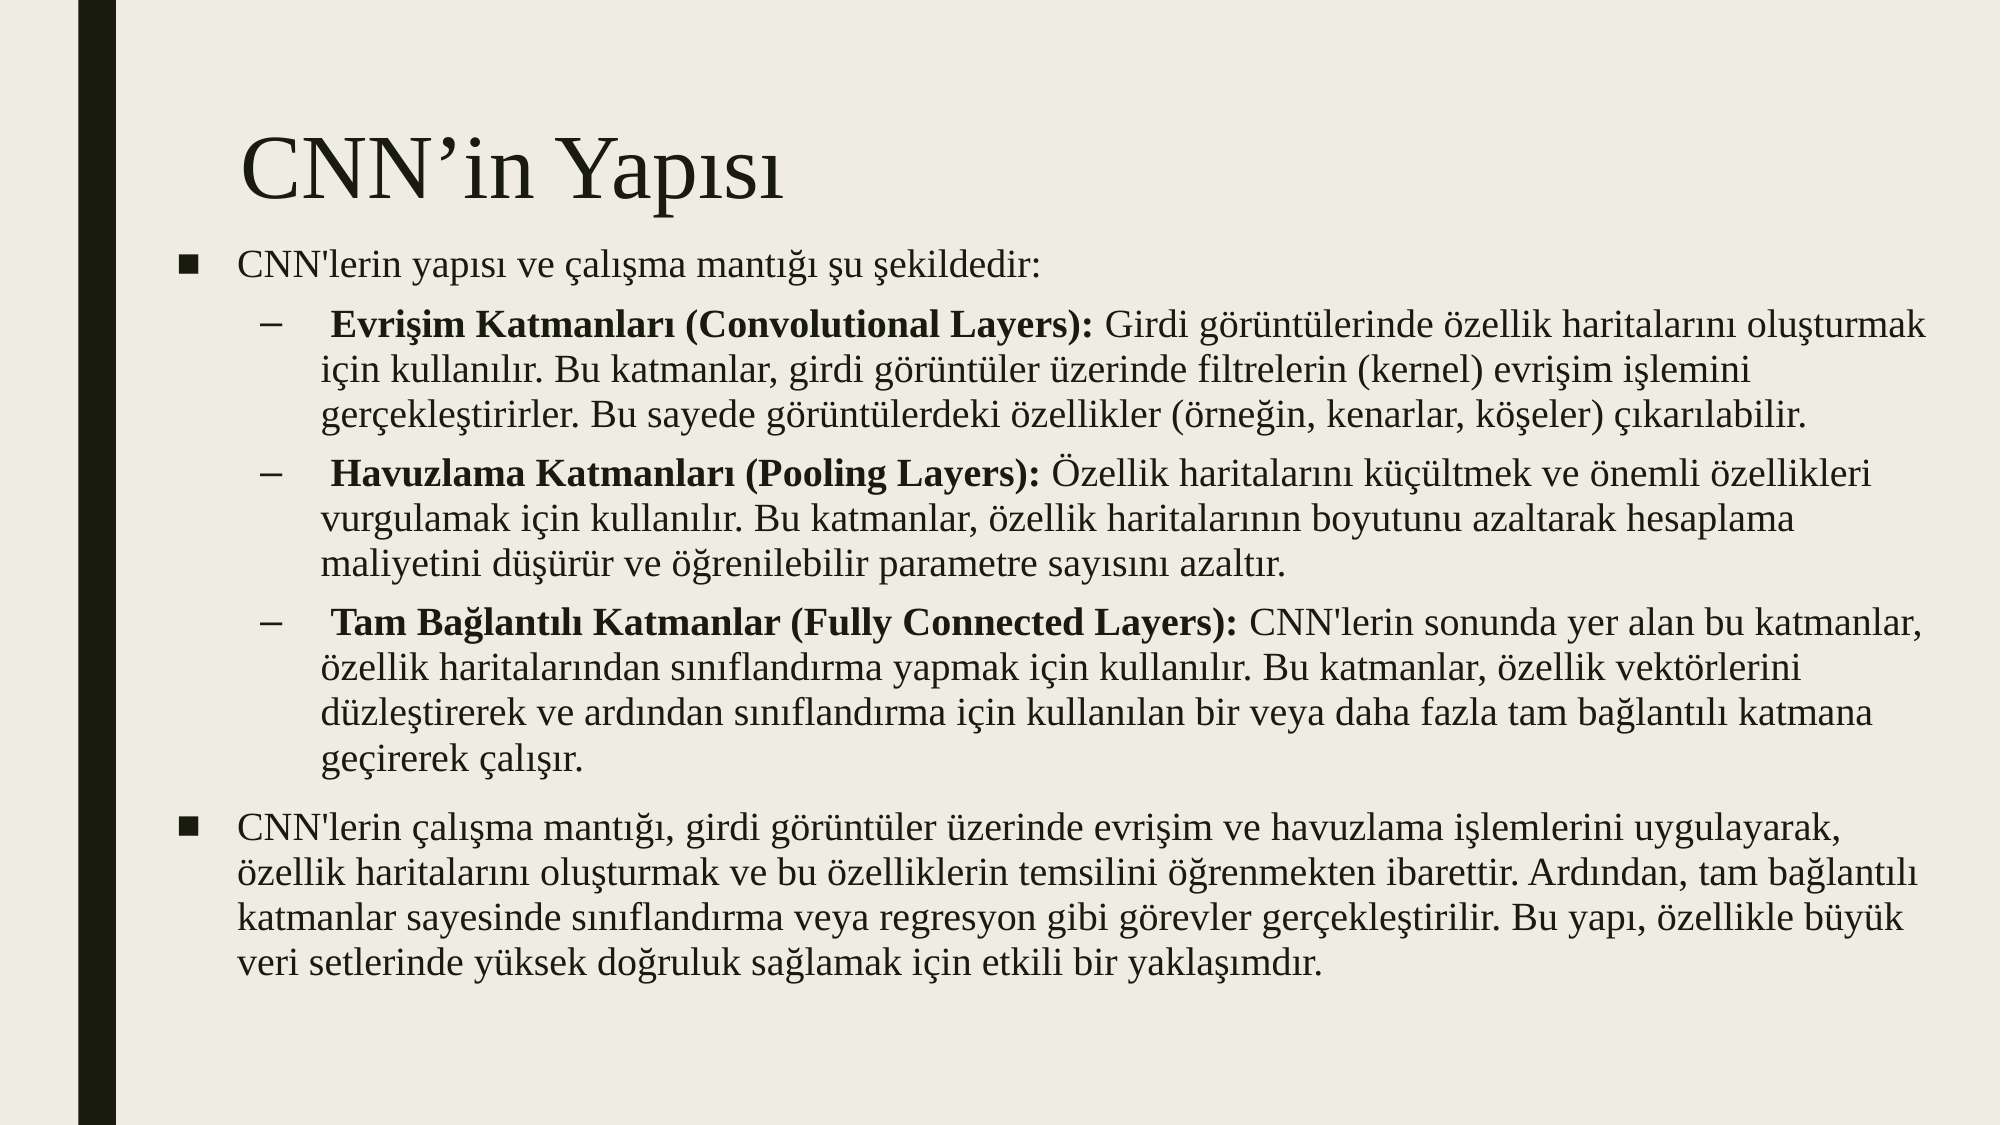

# CNN’in Yapısı
CNN'lerin yapısı ve çalışma mantığı şu şekildedir:
 Evrişim Katmanları (Convolutional Layers): Girdi görüntülerinde özellik haritalarını oluşturmak için kullanılır. Bu katmanlar, girdi görüntüler üzerinde filtrelerin (kernel) evrişim işlemini gerçekleştirirler. Bu sayede görüntülerdeki özellikler (örneğin, kenarlar, köşeler) çıkarılabilir.
 Havuzlama Katmanları (Pooling Layers): Özellik haritalarını küçültmek ve önemli özellikleri vurgulamak için kullanılır. Bu katmanlar, özellik haritalarının boyutunu azaltarak hesaplama maliyetini düşürür ve öğrenilebilir parametre sayısını azaltır.
 Tam Bağlantılı Katmanlar (Fully Connected Layers): CNN'lerin sonunda yer alan bu katmanlar, özellik haritalarından sınıflandırma yapmak için kullanılır. Bu katmanlar, özellik vektörlerini düzleştirerek ve ardından sınıflandırma için kullanılan bir veya daha fazla tam bağlantılı katmana geçirerek çalışır.
CNN'lerin çalışma mantığı, girdi görüntüler üzerinde evrişim ve havuzlama işlemlerini uygulayarak, özellik haritalarını oluşturmak ve bu özelliklerin temsilini öğrenmekten ibarettir. Ardından, tam bağlantılı katmanlar sayesinde sınıflandırma veya regresyon gibi görevler gerçekleştirilir. Bu yapı, özellikle büyük veri setlerinde yüksek doğruluk sağlamak için etkili bir yaklaşımdır.